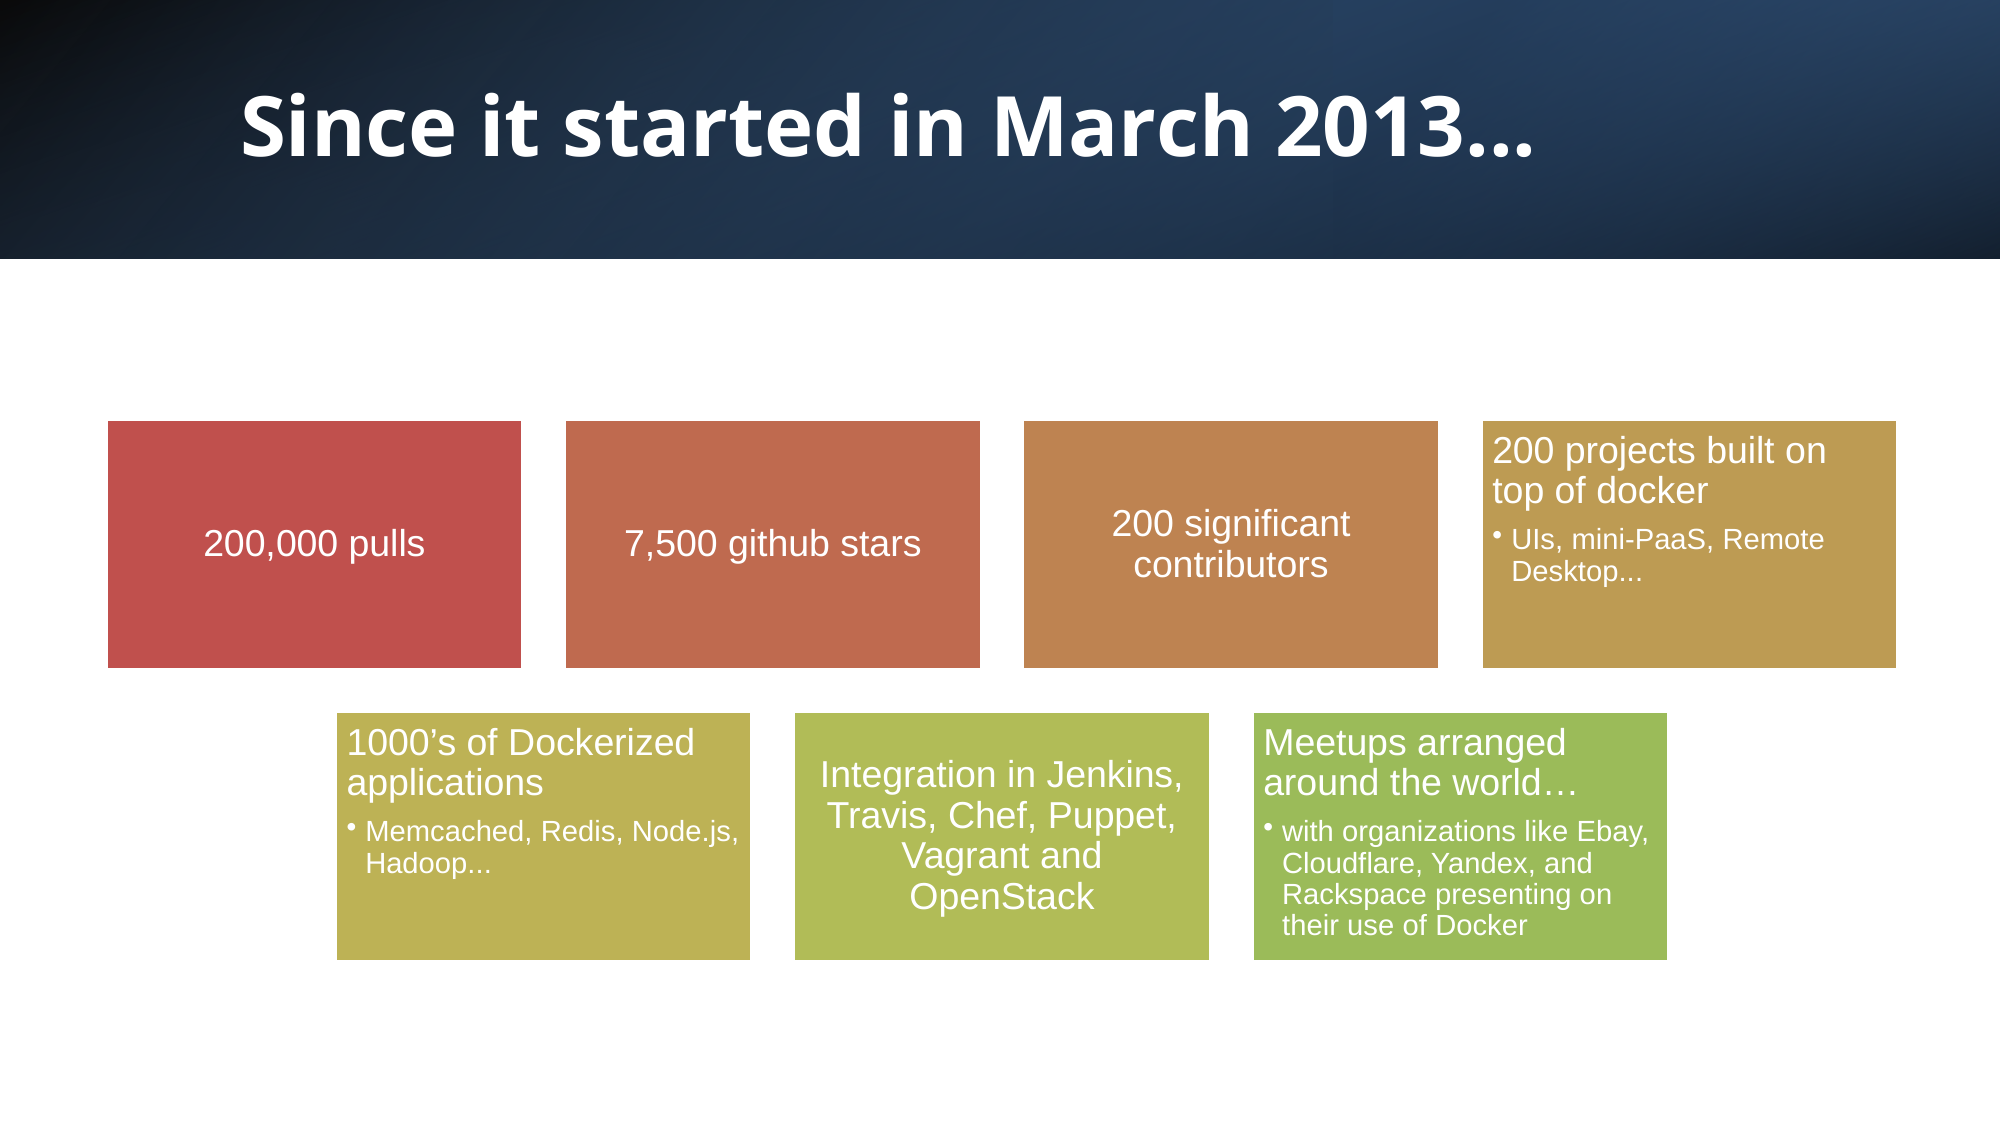

# Since it started in March 2013...
200,000 pulls
7,500 github stars
200 significant contributors
200 projects built on top of docker
UIs, mini-PaaS, Remote Desktop...
1000’s of Dockerized applications
Memcached, Redis, Node.js, Hadoop...
Integration in Jenkins, Travis, Chef, Puppet, Vagrant and OpenStack
Meetups arranged around the world…
with organizations like Ebay, Cloudflare, Yandex, and Rackspace presenting on their use of Docker